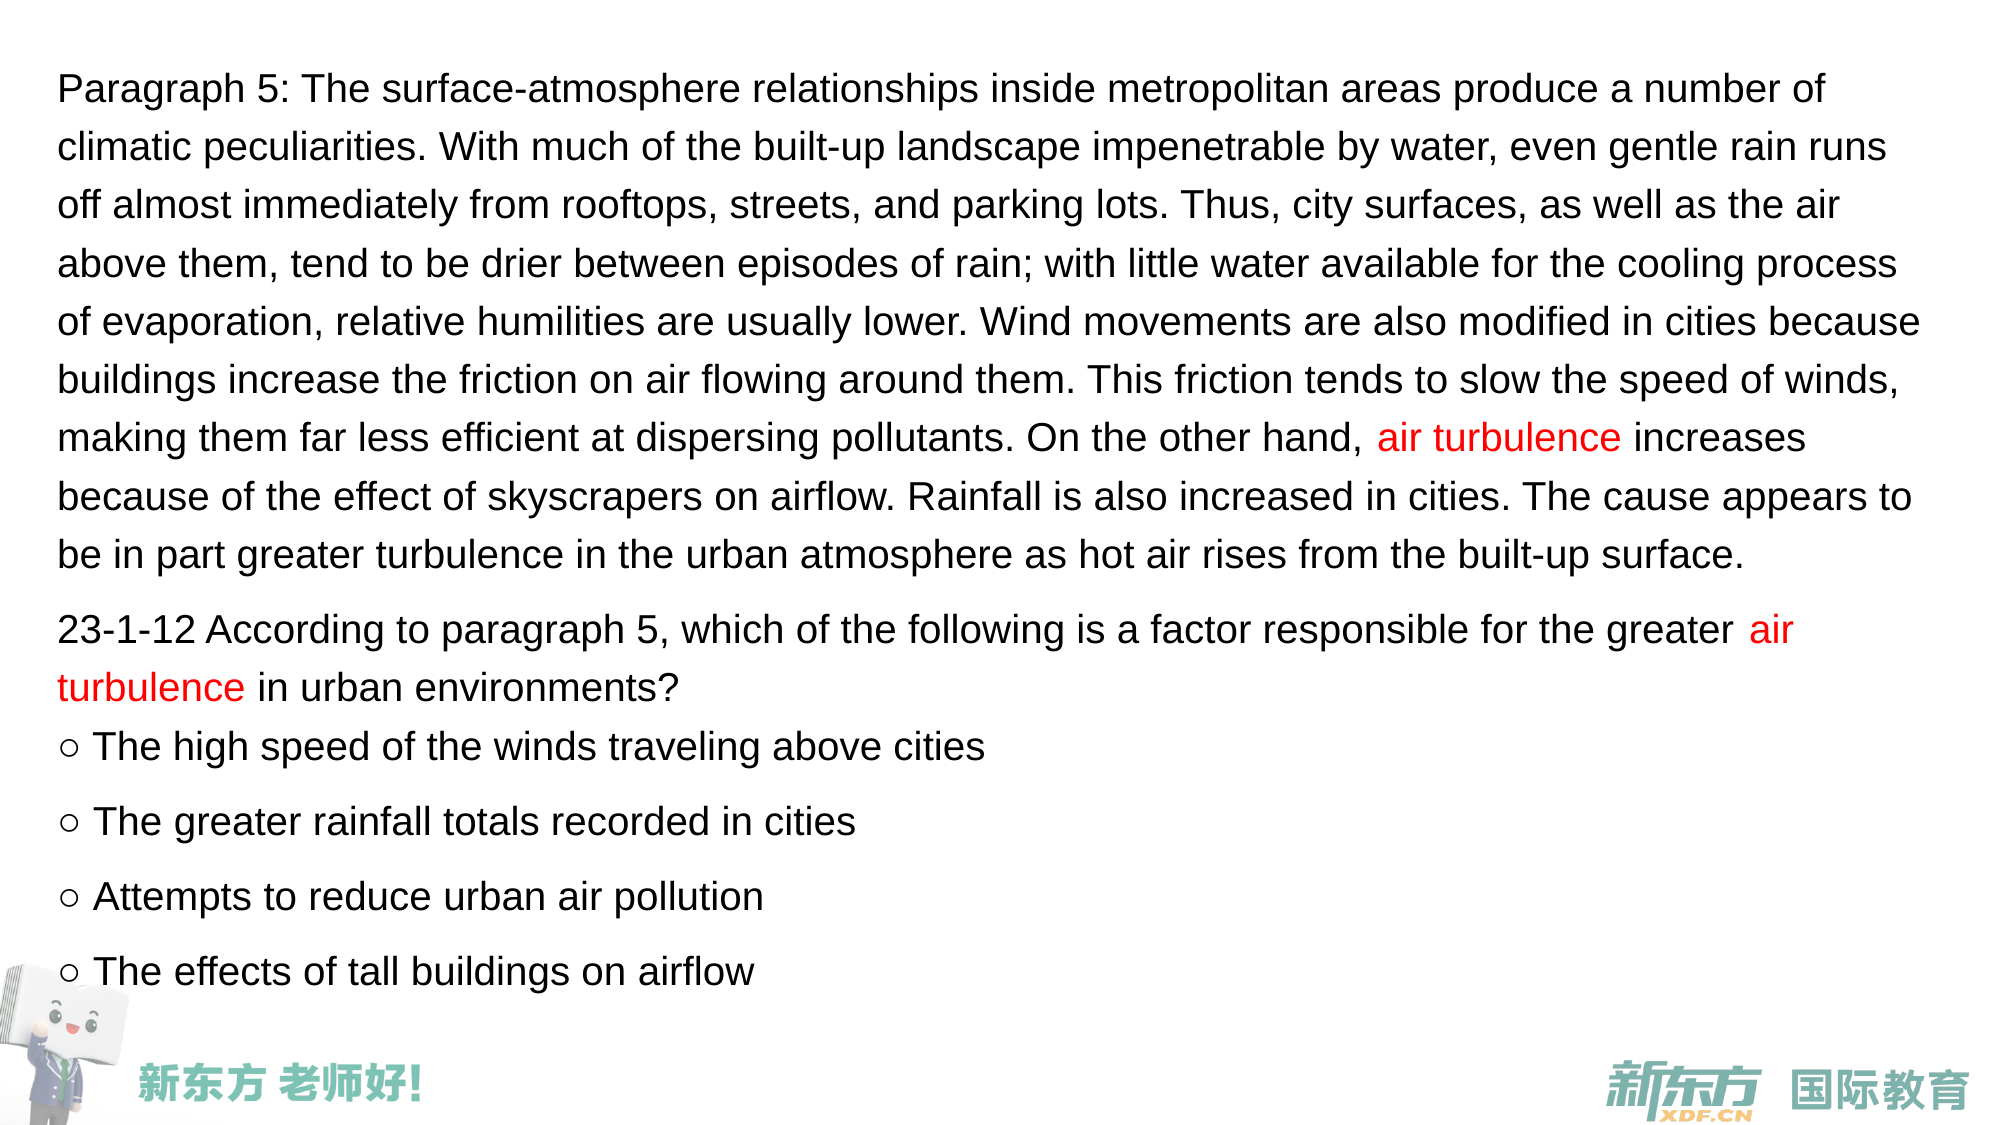

Paragraph 5: The surface-atmosphere relationships inside metropolitan areas produce a number of climatic peculiarities. With much of the built-up landscape impenetrable by water, even gentle rain runs off almost immediately from rooftops, streets, and parking lots. Thus, city surfaces, as well as the air above them, tend to be drier between episodes of rain; with little water available for the cooling process of evaporation, relative humilities are usually lower. Wind movements are also modified in cities because buildings increase the friction on air flowing around them. This friction tends to slow the speed of winds, making them far less efficient at dispersing pollutants. On the other hand, air turbulence increases because of the effect of skyscrapers on airflow. Rainfall is also increased in cities. The cause appears to be in part greater turbulence in the urban atmosphere as hot air rises from the built-up surface.
23-1-12 According to paragraph 5, which of the following is a factor responsible for the greater air turbulence in urban environments?
○ The high speed of the winds traveling above cities
○ The greater rainfall totals recorded in cities
○ Attempts to reduce urban air pollution
○ The effects of tall buildings on airflow